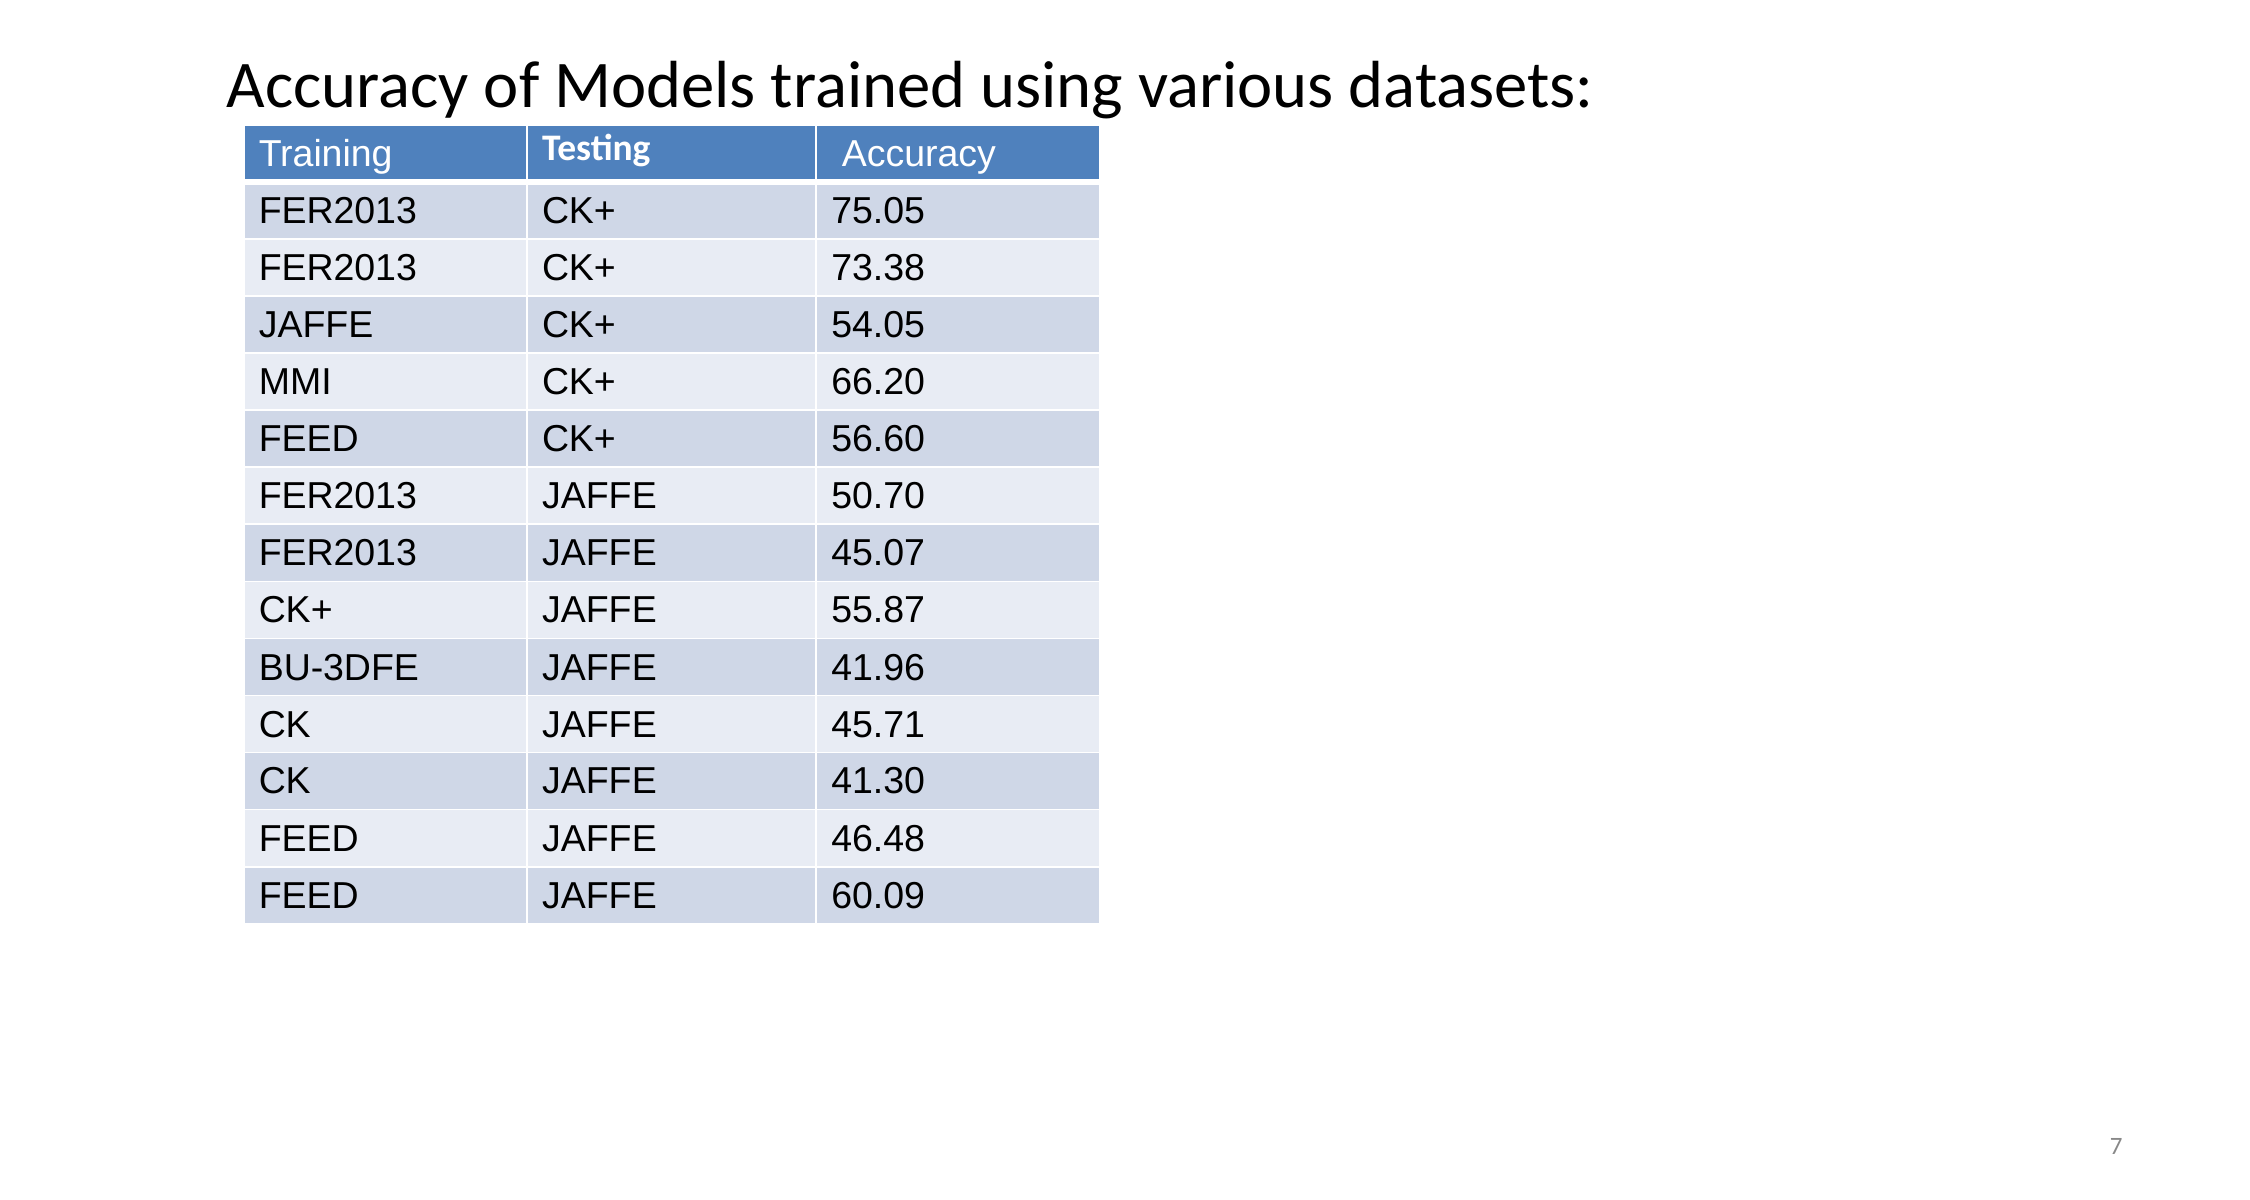

# Accuracy of Models trained using various datasets:
| Training | Testing | Accuracy |
| --- | --- | --- |
| FER2013 | CK+ | 75.05 |
| FER2013 | CK+ | 73.38 |
| JAFFE | CK+ | 54.05 |
| MMI | CK+ | 66.20 |
| FEED | CK+ | 56.60 |
| FER2013 | JAFFE | 50.70 |
| FER2013 | JAFFE | 45.07 |
| CK+ | JAFFE | 55.87 |
| BU-3DFE | JAFFE | 41.96 |
| CK | JAFFE | 45.71 |
| CK | JAFFE | 41.30 |
| FEED | JAFFE | 46.48 |
| FEED | JAFFE | 60.09 |
7